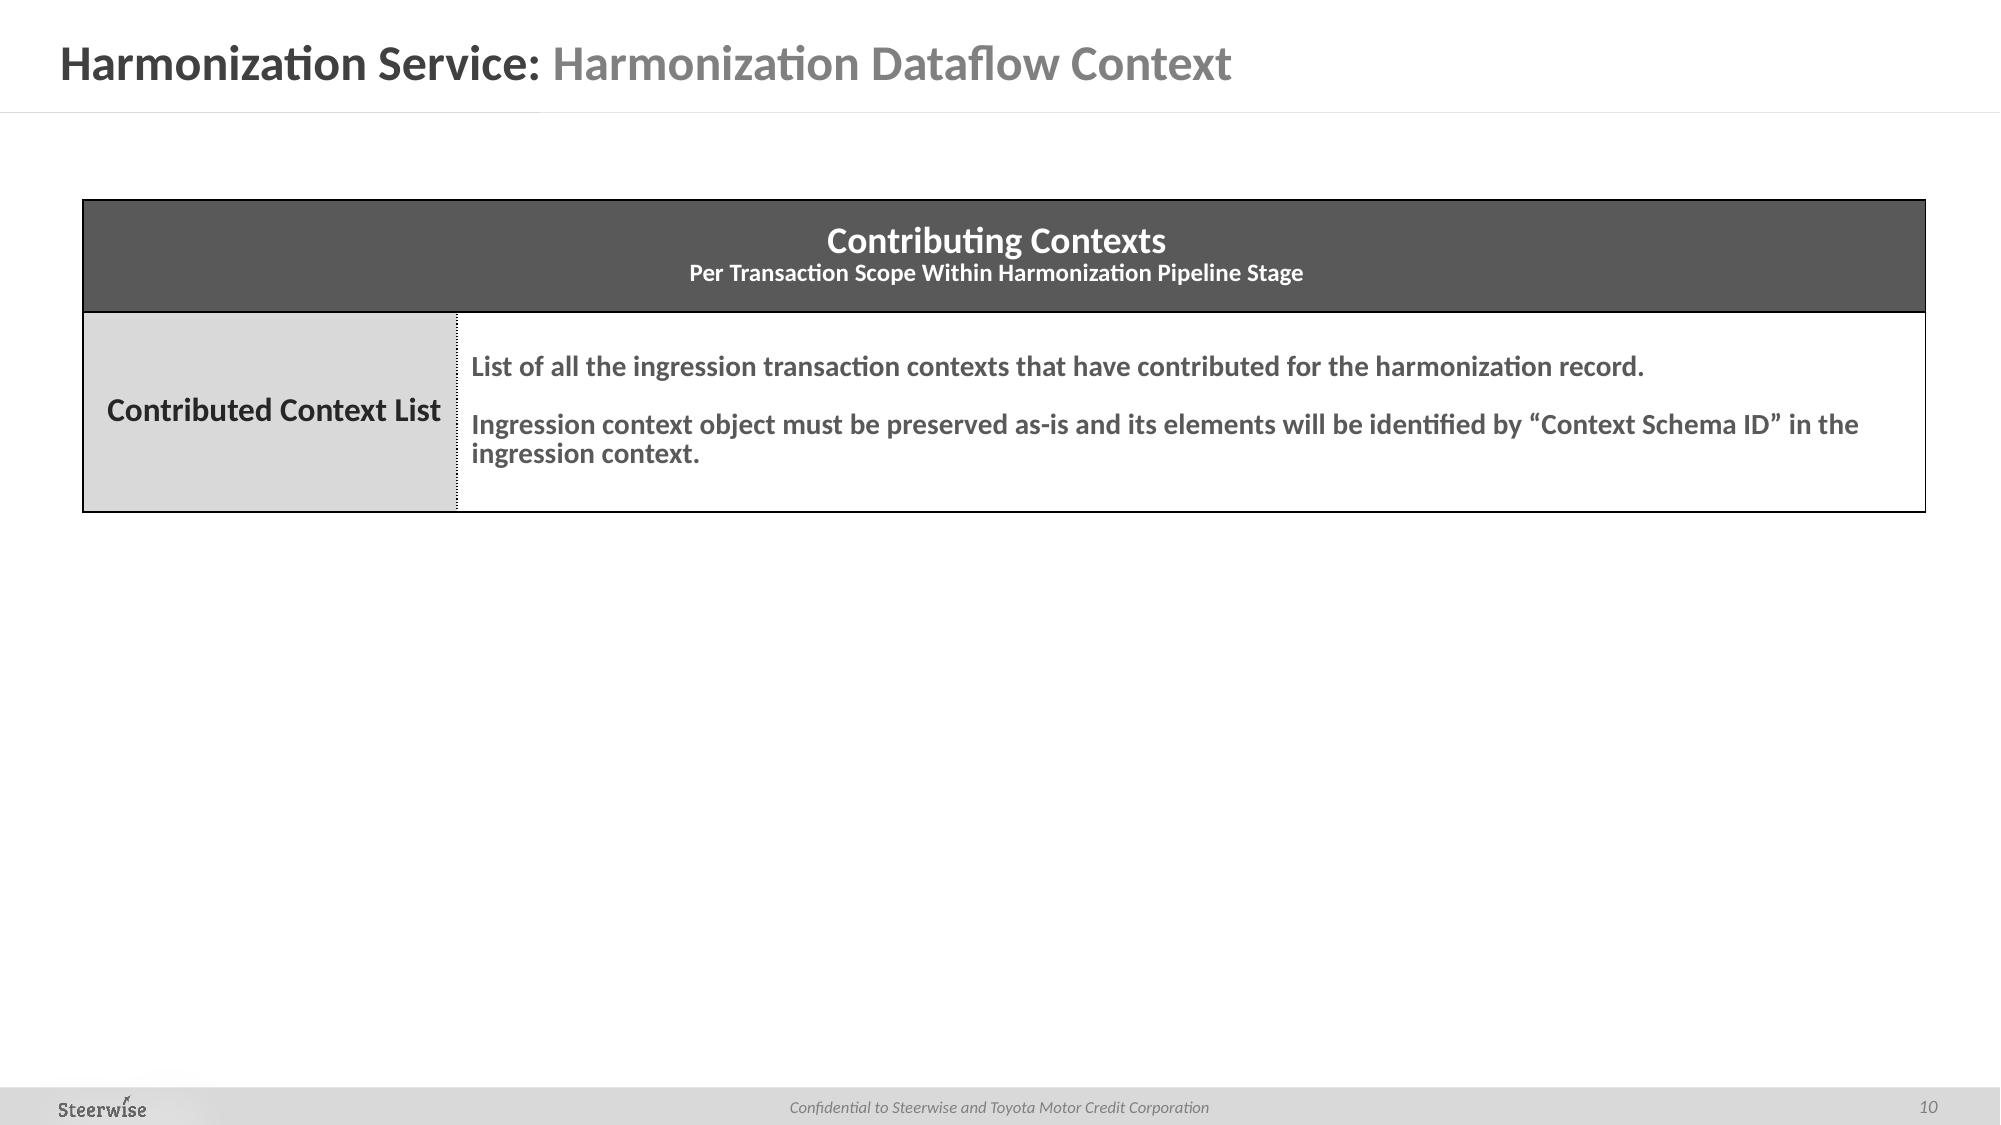

# Harmonization Service: Harmonization Dataflow Context
| Contributing Contexts Per Transaction Scope Within Harmonization Pipeline Stage |  |
| --- | --- |
| Contributed Context List | List of all the ingression transaction contexts that have contributed for the harmonization record. Ingression context object must be preserved as-is and its elements will be identified by “Context Schema ID” in the ingression context. |
10